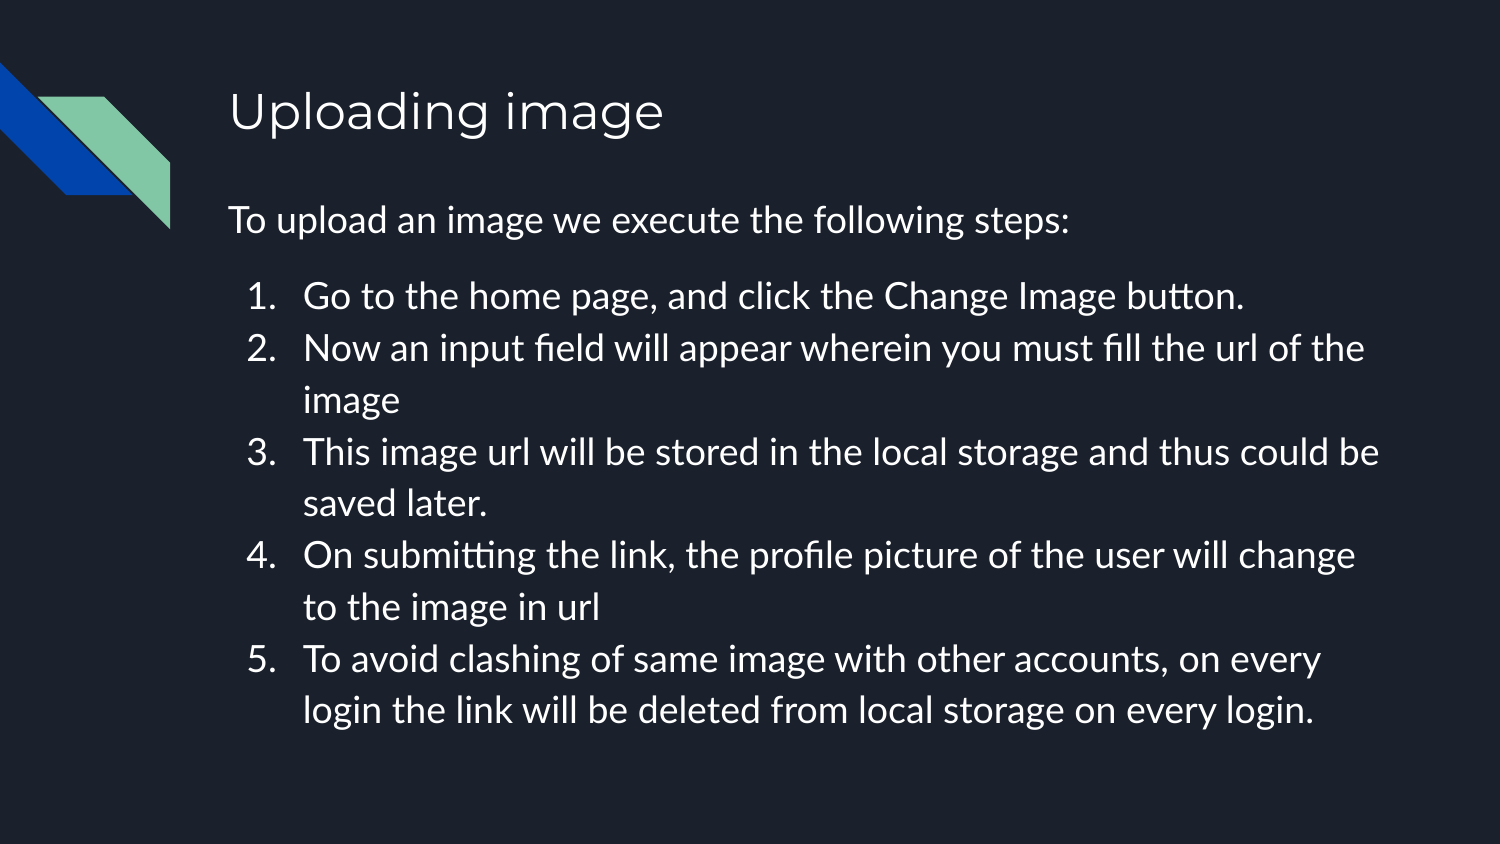

# Uploading image
To upload an image we execute the following steps:
Go to the home page, and click the Change Image button.
Now an input field will appear wherein you must fill the url of the image
This image url will be stored in the local storage and thus could be saved later.
On submitting the link, the profile picture of the user will change to the image in url
To avoid clashing of same image with other accounts, on every login the link will be deleted from local storage on every login.